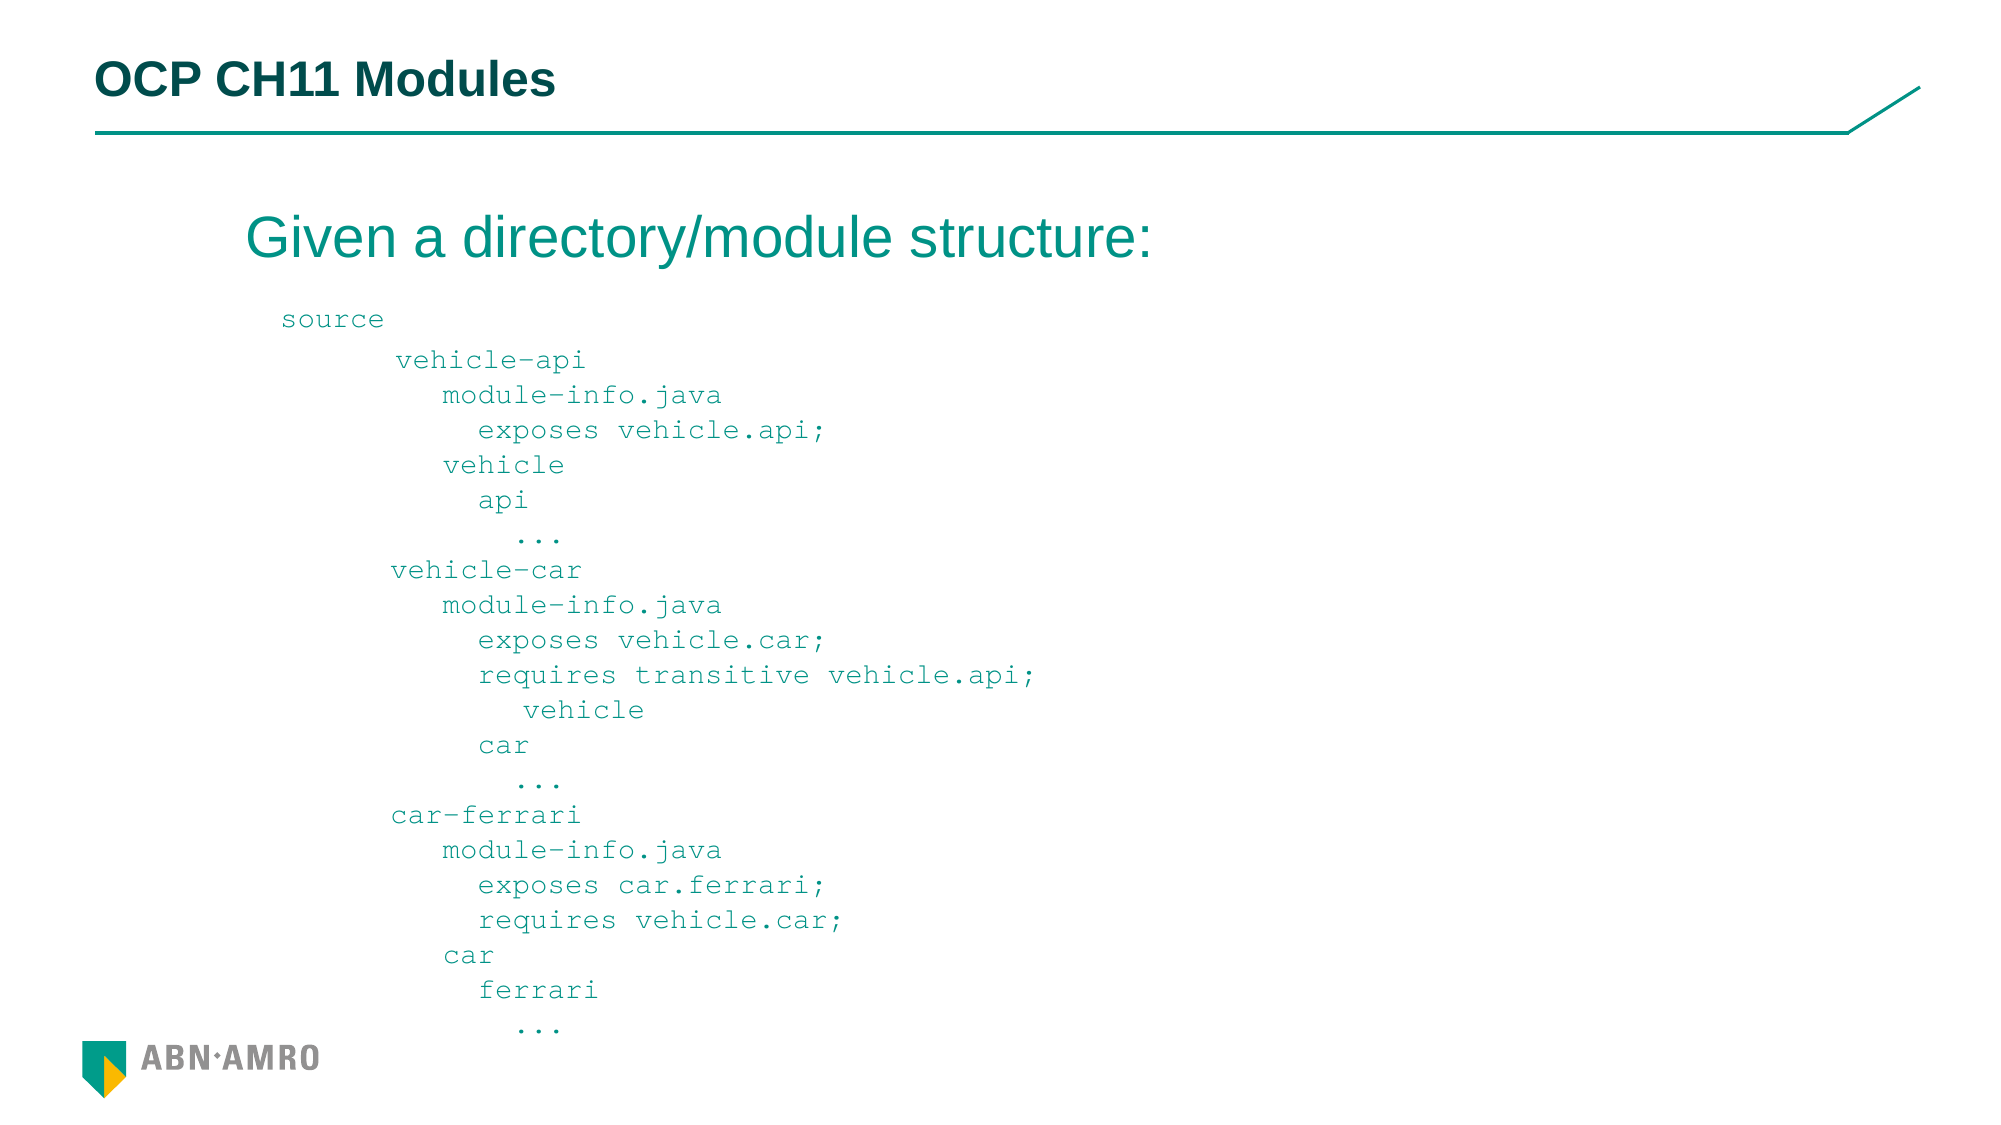

# OCP CH11 Modules
Given a directory/module structure:
 source
	vehicle-api
       module-info.java
         exposes vehicle.api;
       vehicle
         api
           ...
    vehicle-car
       module-info.java
         exposes vehicle.car;
         requires transitive vehicle.api;
 	   vehicle
         car
           ...
    car-ferrari
       module-info.java
         exposes car.ferrari;
         requires vehicle.car;
       car
         ferrari
           ...